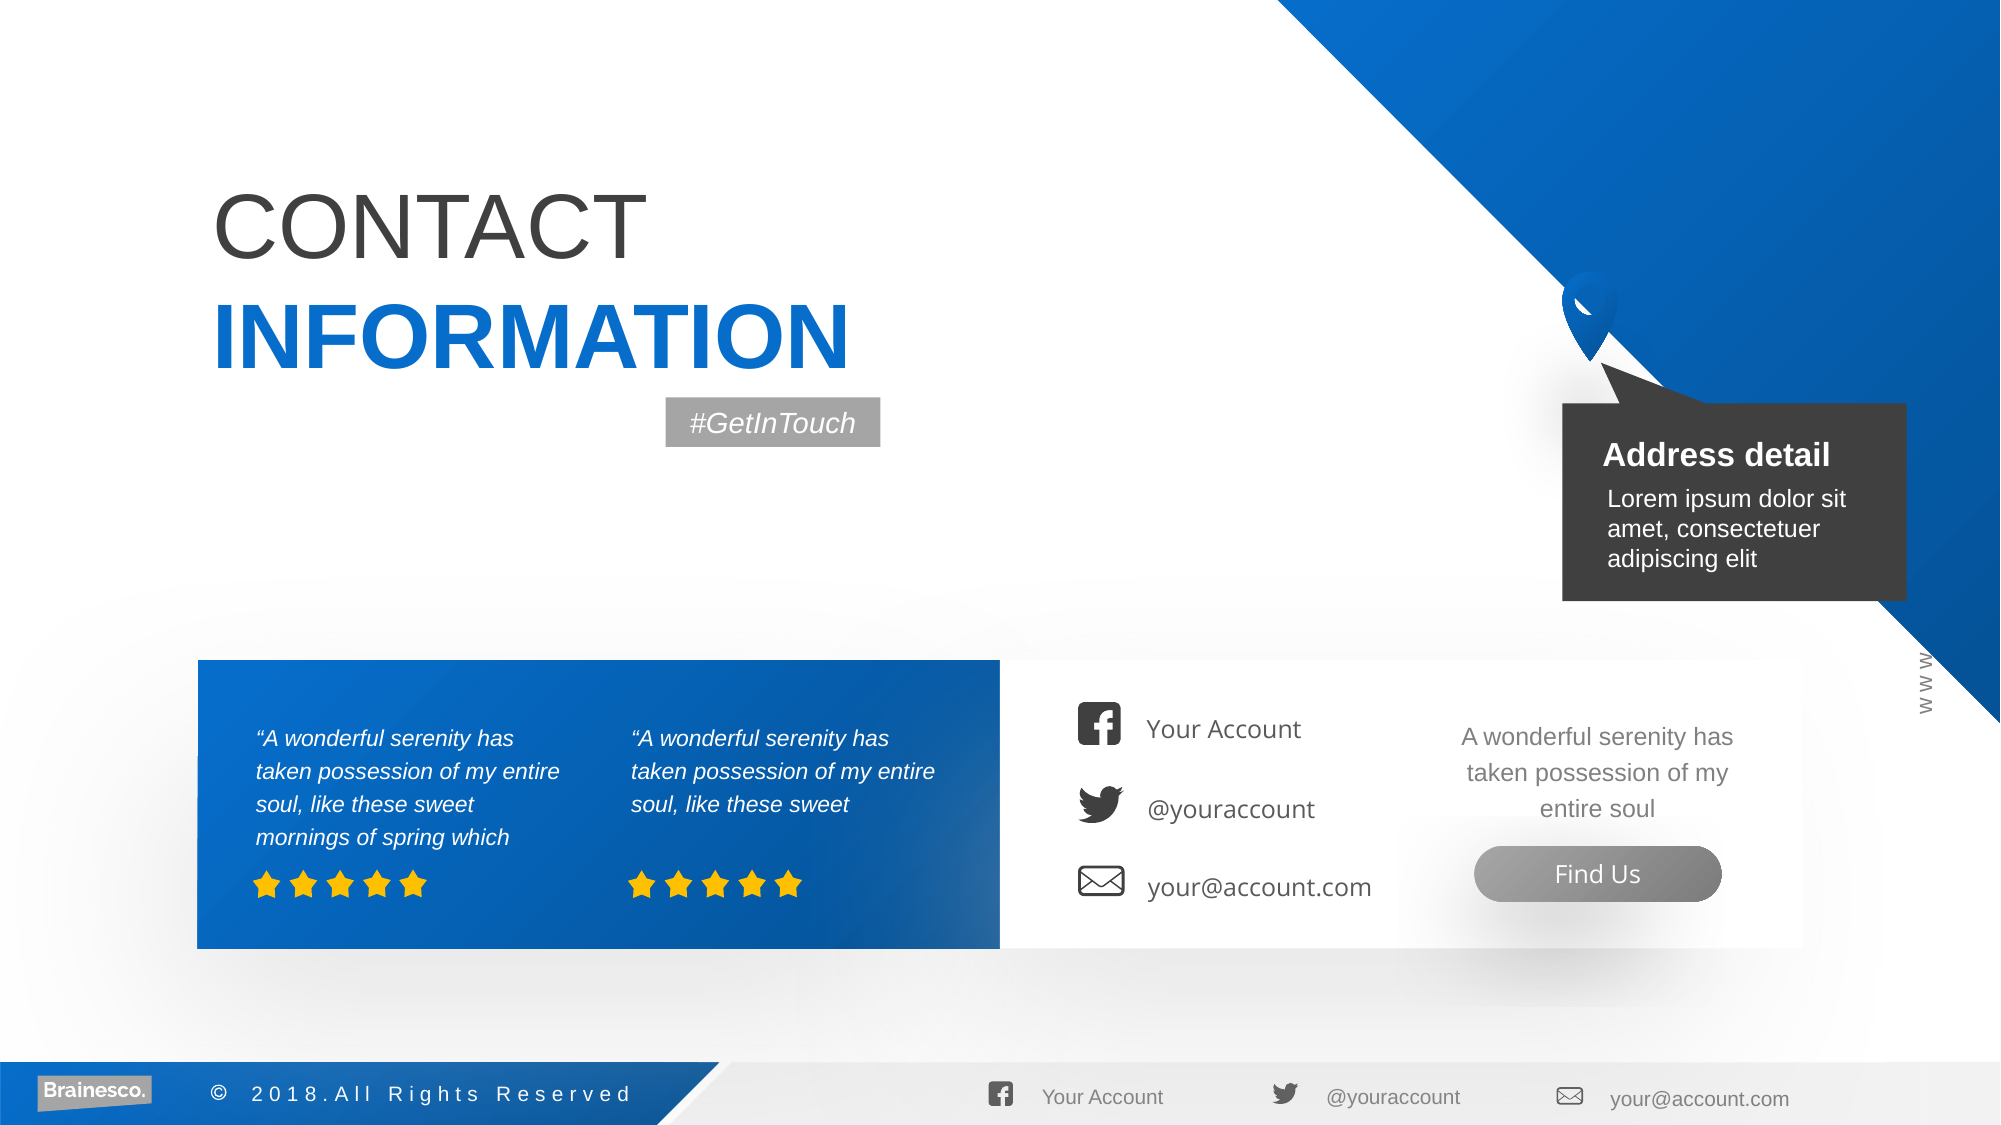

CONTACT INFORMATION

#GetInTouch

Address detail
Lorem ipsum dolor sit amet, consectetuer adipiscing elit

Your Account

A wonderful serenity has taken possession of my entire soul
“A wonderful serenity has taken possession of my entire soul, like these sweet mornings of spring which

“A wonderful serenity has taken possession of my entire soul, like these sweet

@youraccount

Find Us
your@account.com